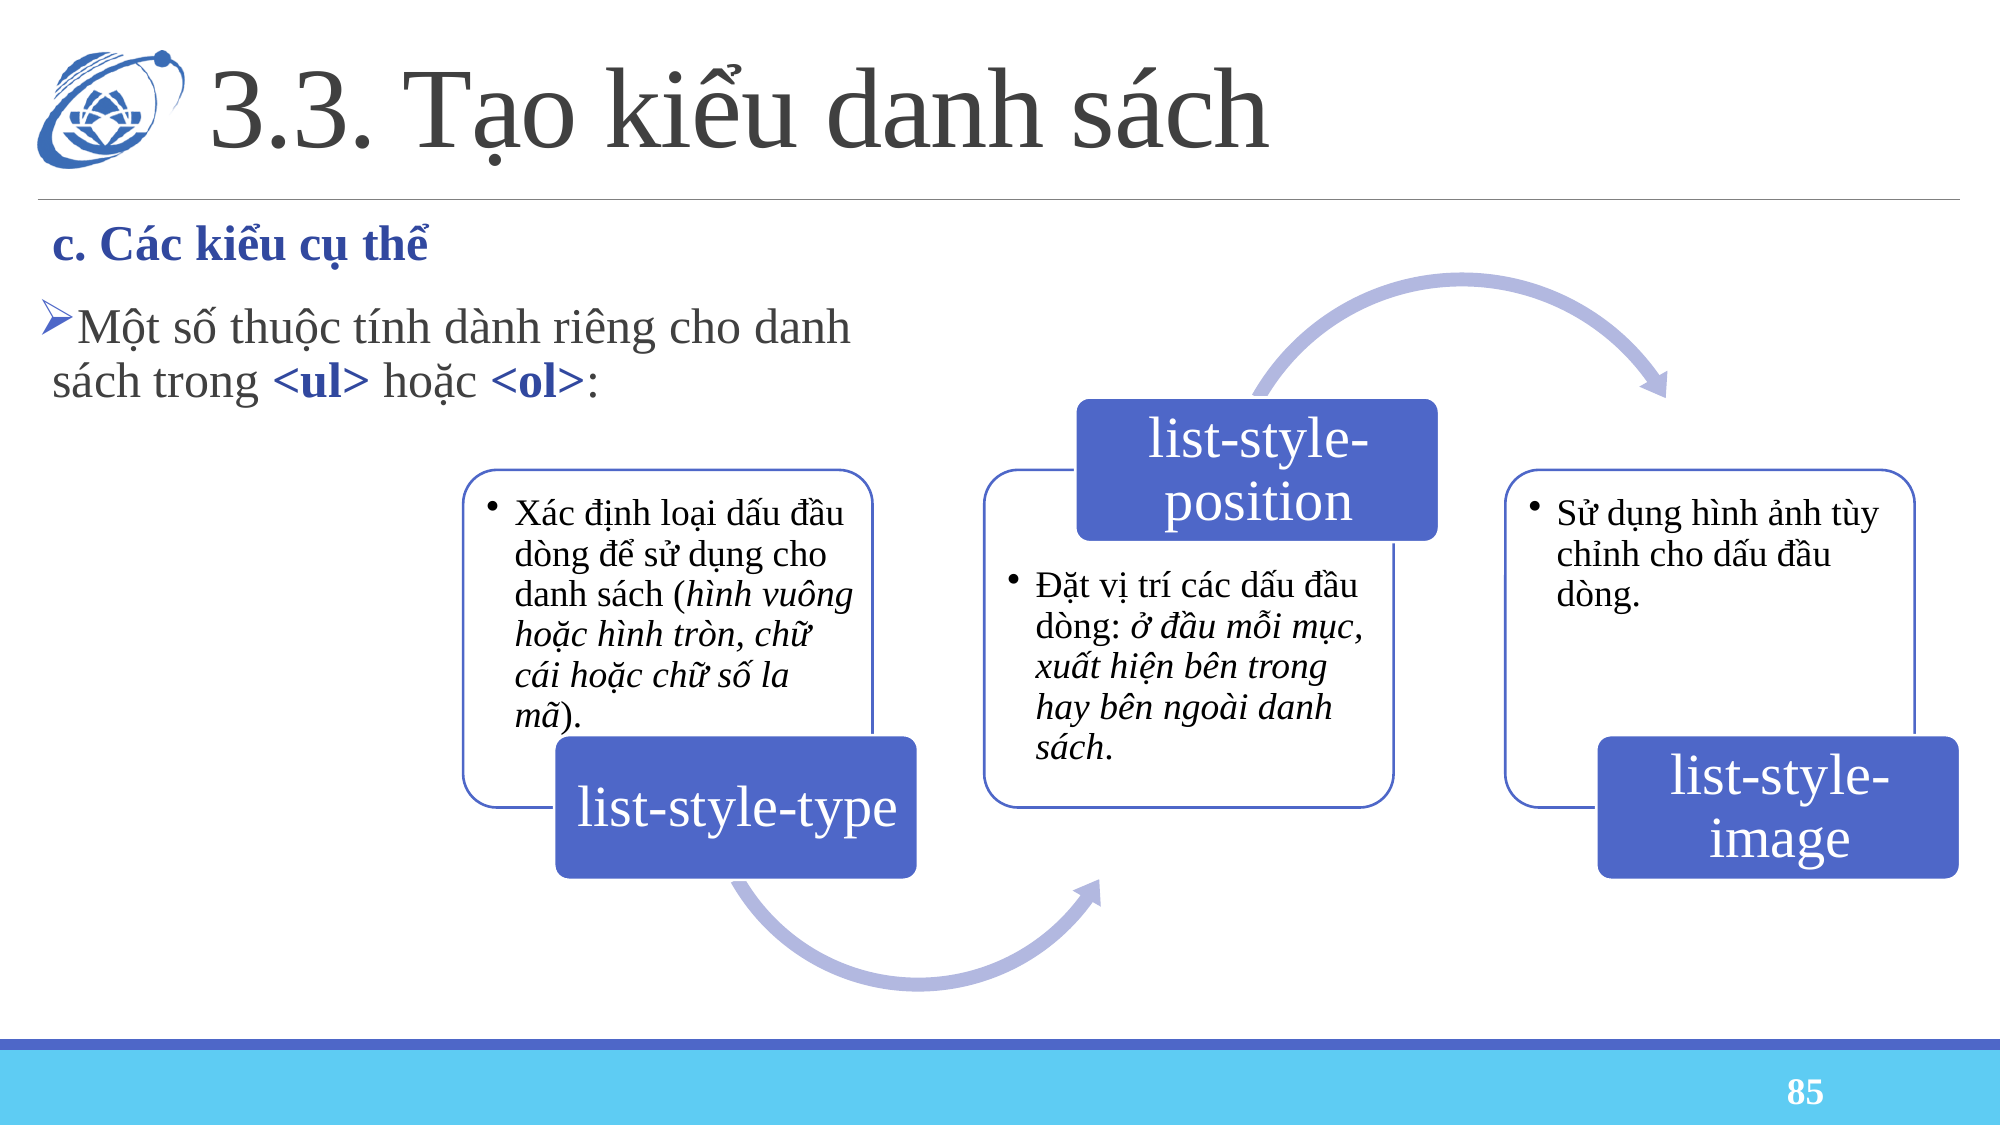

# 3.3. Tạo kiểu danh sách
c. Các kiểu cụ thể
Một số thuộc tính dành riêng cho danh sách trong <ul> hoặc <ol>:
Xác định loại dấu đầu dòng để sử dụng cho danh sách (hình vuông hoặc hình tròn, chữ cái hoặc chữ số la mã).
list-style-type
Đặt vị trí các dấu đầu dòng: ở đầu mỗi mục, xuất hiện bên trong hay bên ngoài danh sách.
list-style-position
Sử dụng hình ảnh tùy chỉnh cho dấu đầu dòng.
list-style-image
85